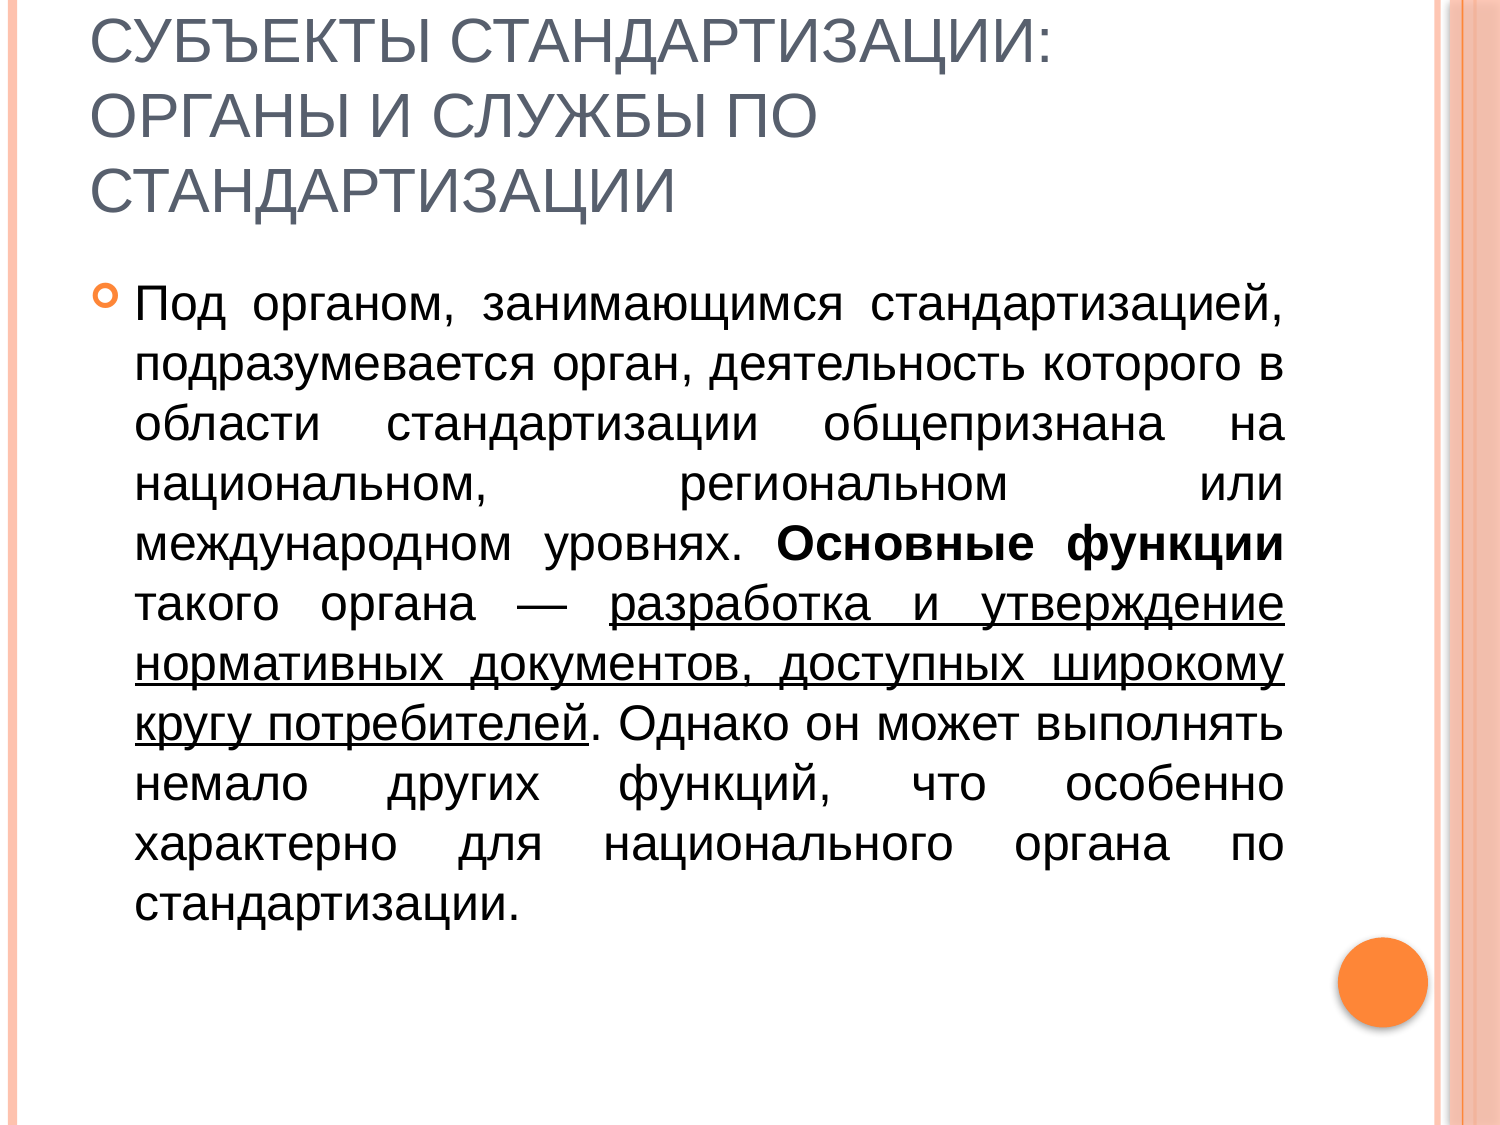

# Субъекты стандартизации: органы и службы по стандартизации
Под органом, занимающимся стандартизацией, подразумевается орган, деятельность которого в области стандартизации общепризнана на национальном, региональном или международном уровнях. Основные функции такого органа — разработка и утверждение нормативных документов, доступных широкому кругу потребителей. Однако он может выполнять немало других функций, что особенно характерно для национального органа по стандартизации.